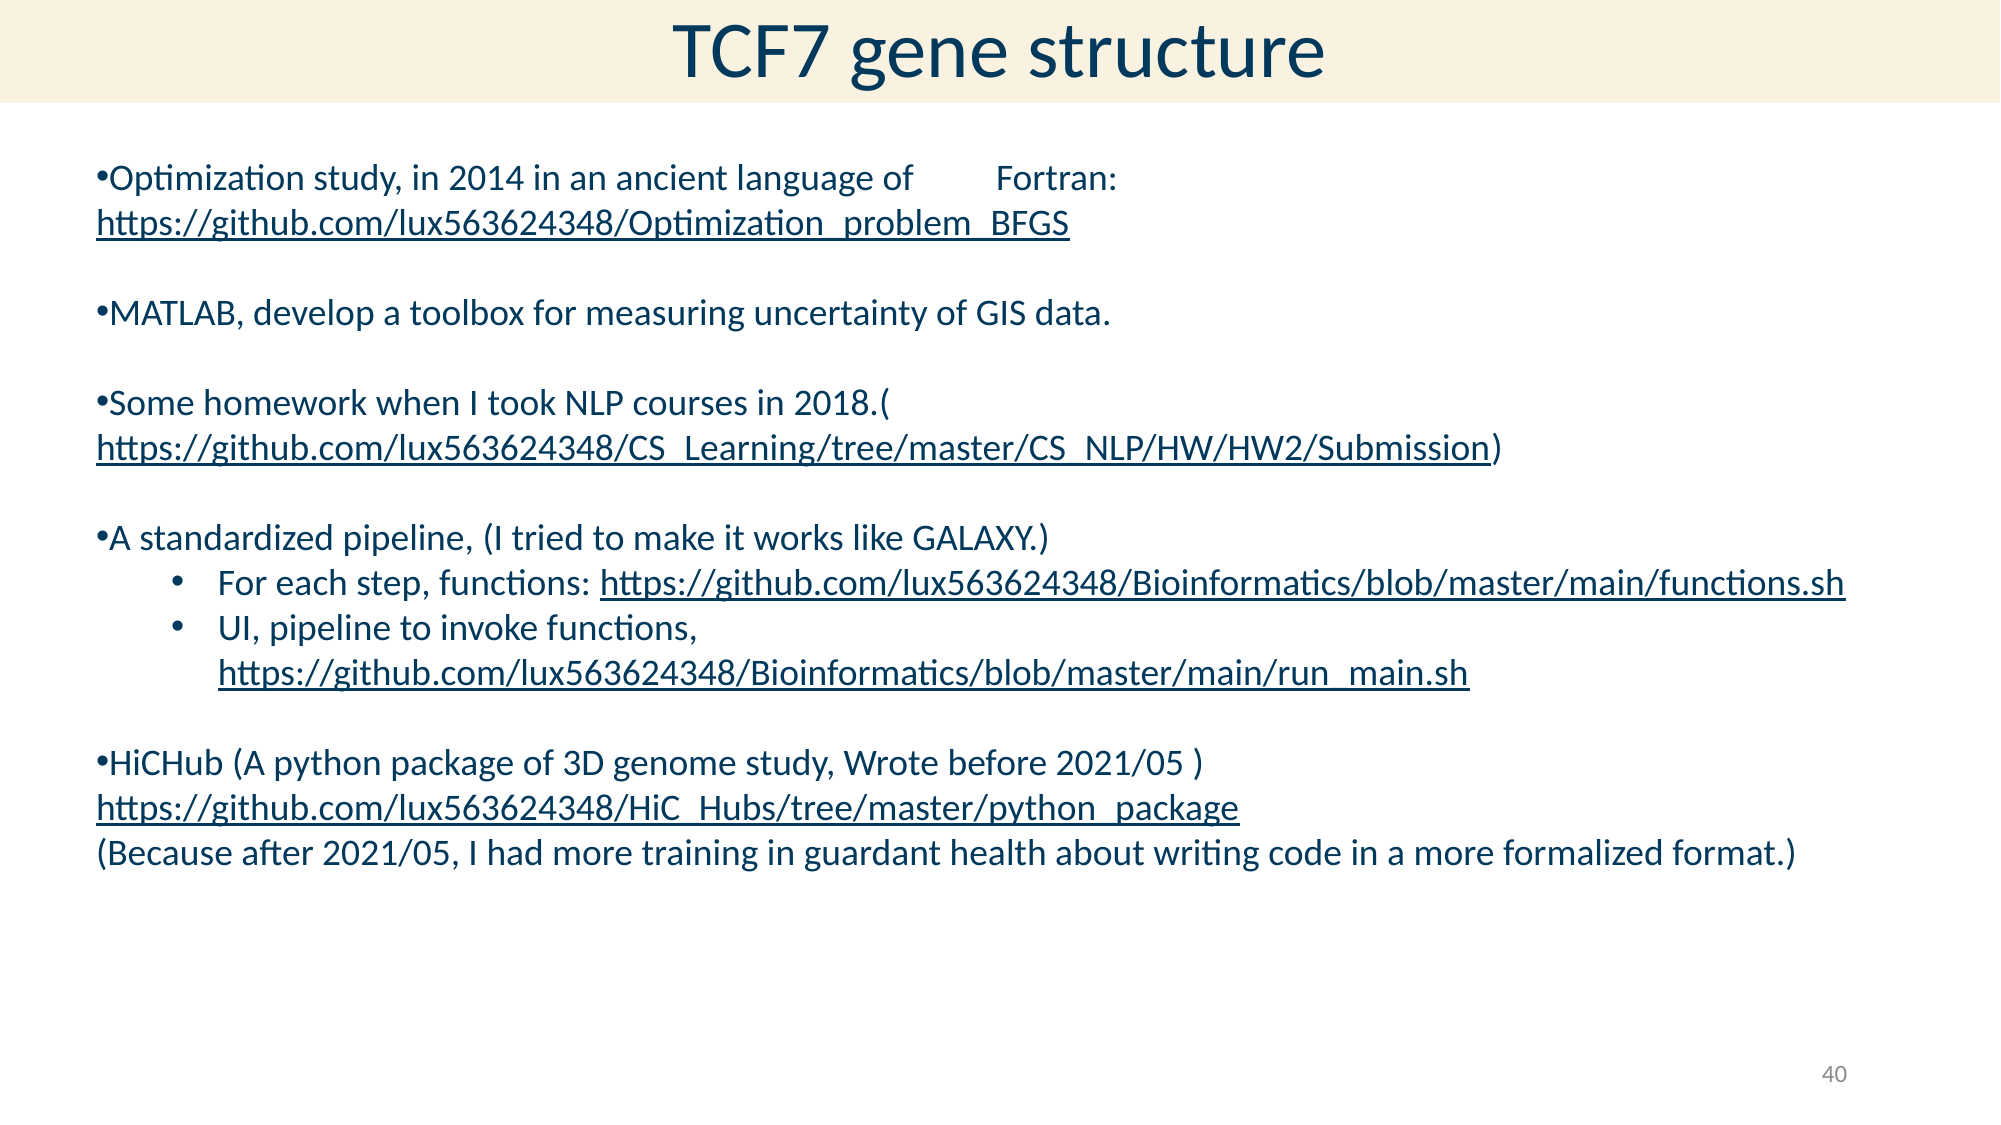

TCF7 gene structure
Optimization study, in 2014 in an ancient language of 	Fortran: https://github.com/lux563624348/Optimization_problem_BFGS

MATLAB, develop a toolbox for measuring uncertainty of GIS data.

Some homework when I took NLP courses in 2018.(https://github.com/lux563624348/CS_Learning/tree/master/CS_NLP/HW/HW2/Submission)

A standardized pipeline, (I tried to make it works like GALAXY.)
For each step, functions: https://github.com/lux563624348/Bioinformatics/blob/master/main/functions.sh
UI, pipeline to invoke functions, https://github.com/lux563624348/Bioinformatics/blob/master/main/run_main.sh

HiCHub (A python package of 3D genome study, Wrote before 2021/05 ) https://github.com/lux563624348/HiC_Hubs/tree/master/python_package
(Because after 2021/05, I had more training in guardant health about writing code in a more formalized format.)

40